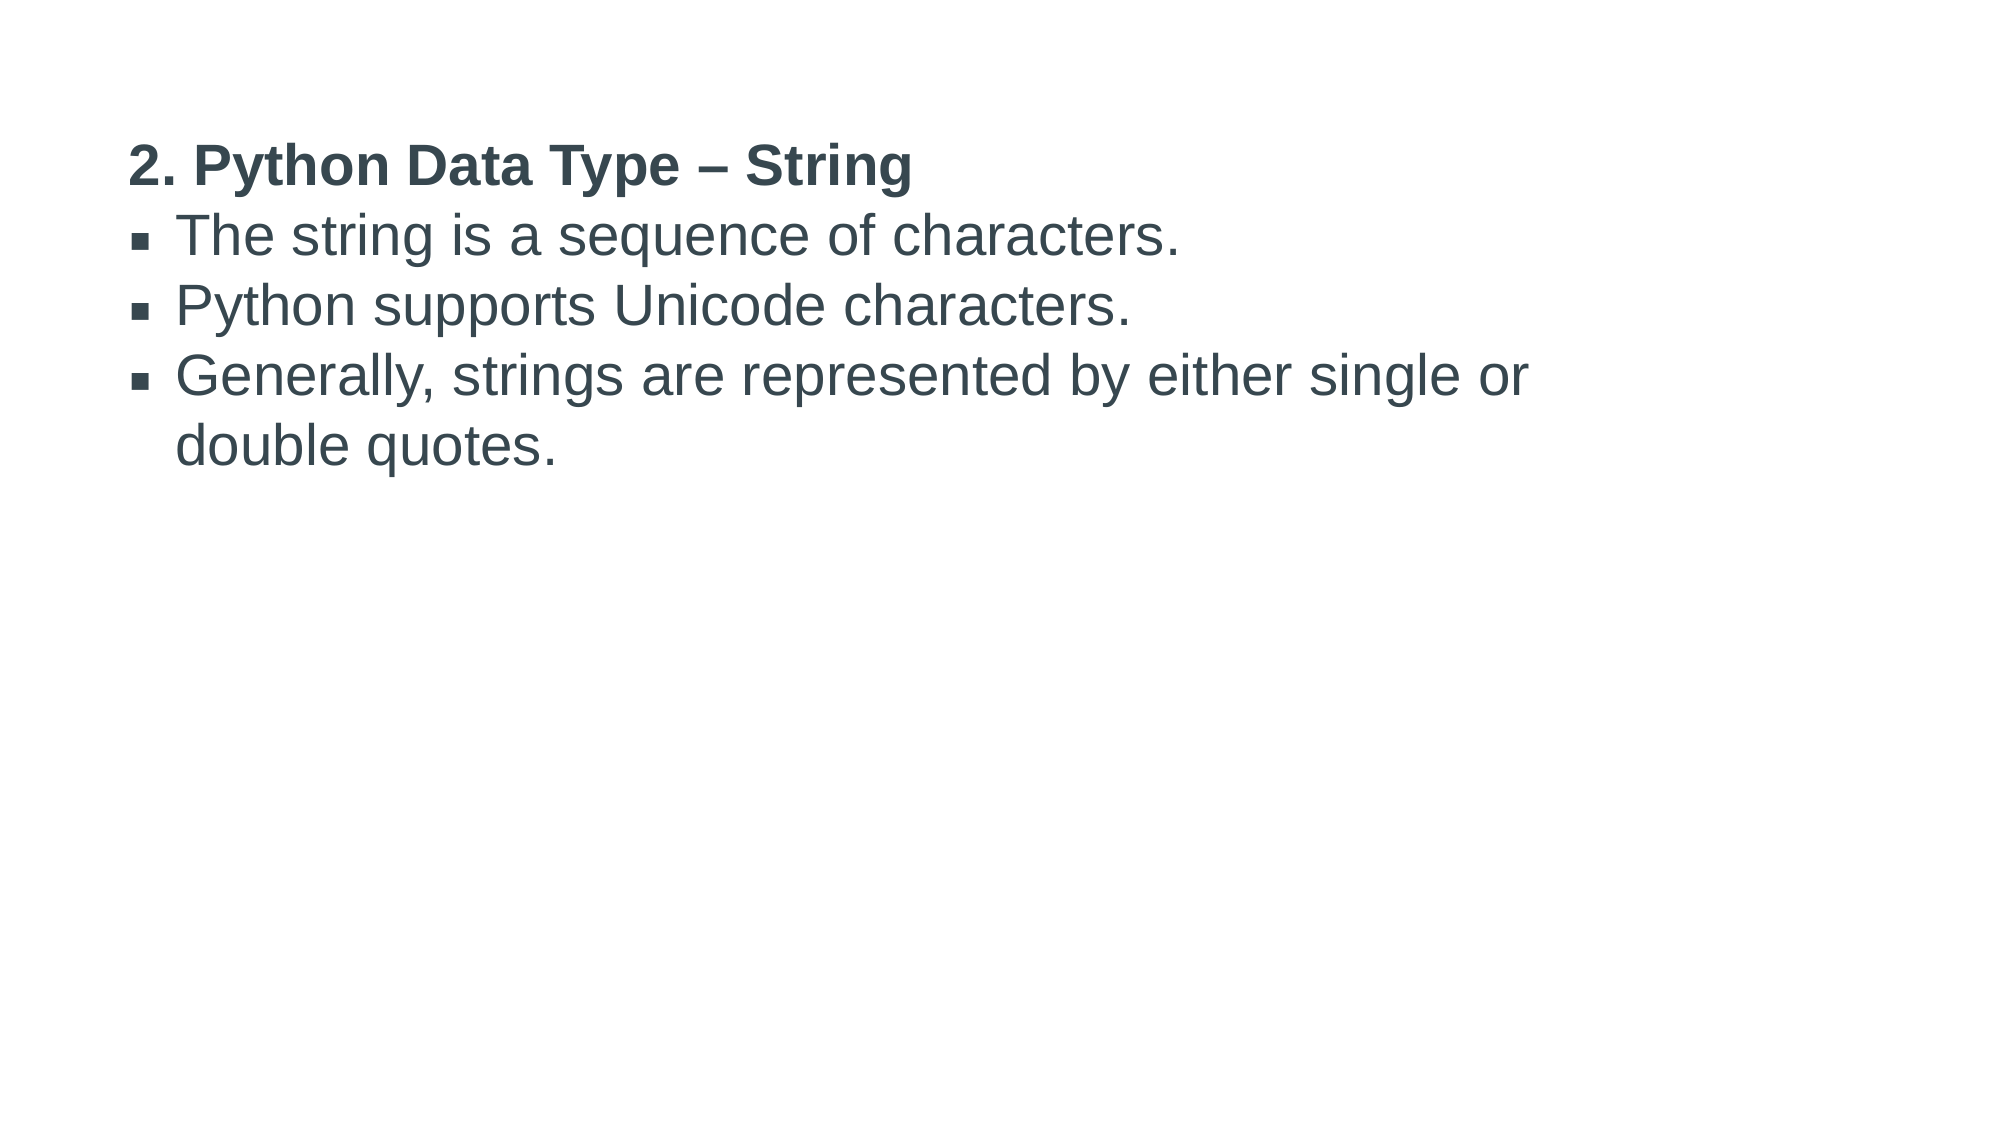

2. Python Data Type – String
The string is a sequence of characters.
Python supports Unicode characters.
Generally, strings are represented by either single or double quotes.